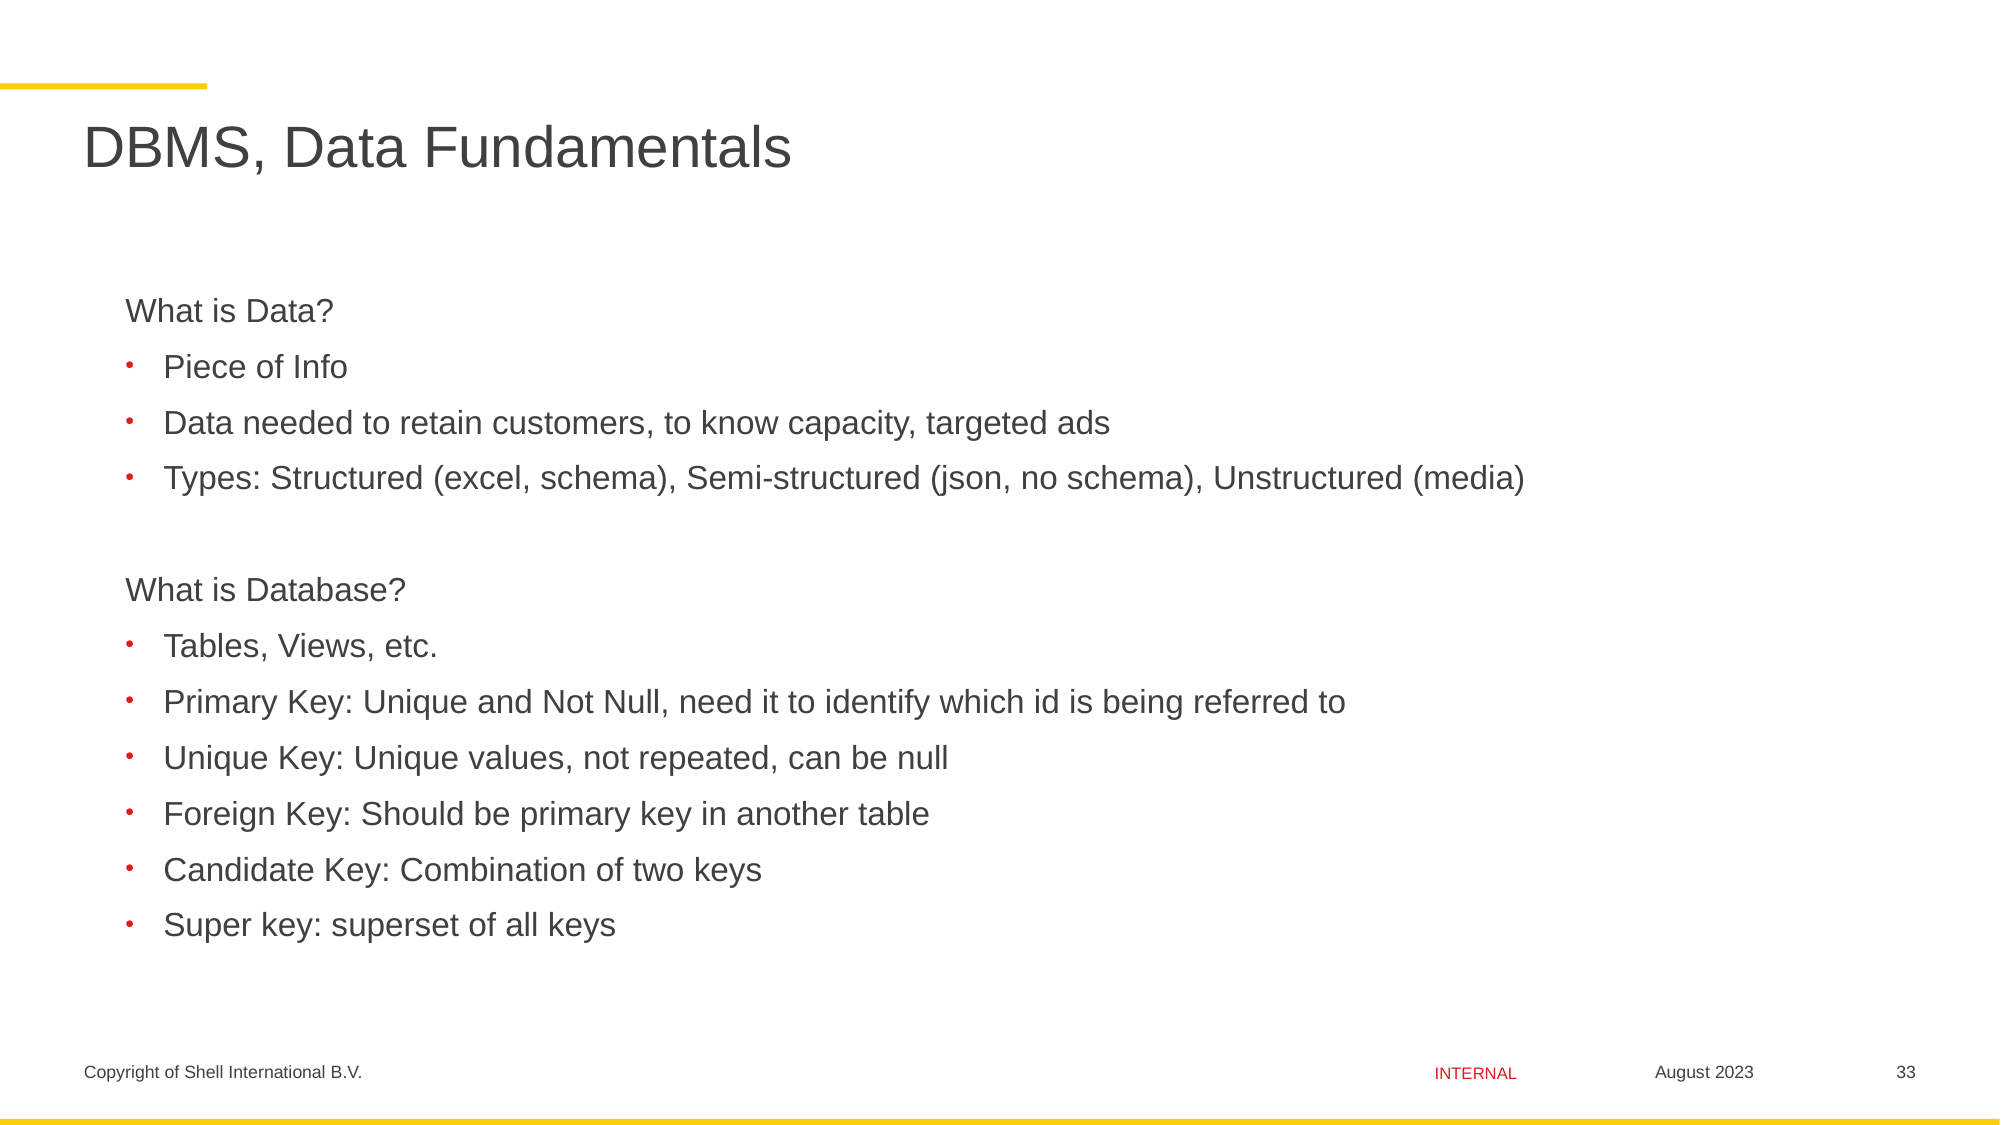

# DBMS, Data Fundamentals
What is Data?
Piece of Info
Data needed to retain customers, to know capacity, targeted ads
Types: Structured (excel, schema), Semi-structured (json, no schema), Unstructured (media)

What is Database?
Tables, Views, etc.
Primary Key: Unique and Not Null, need it to identify which id is being referred to
Unique Key: Unique values, not repeated, can be null
Foreign Key: Should be primary key in another table
Candidate Key: Combination of two keys
Super key: superset of all keys

33
August 2023